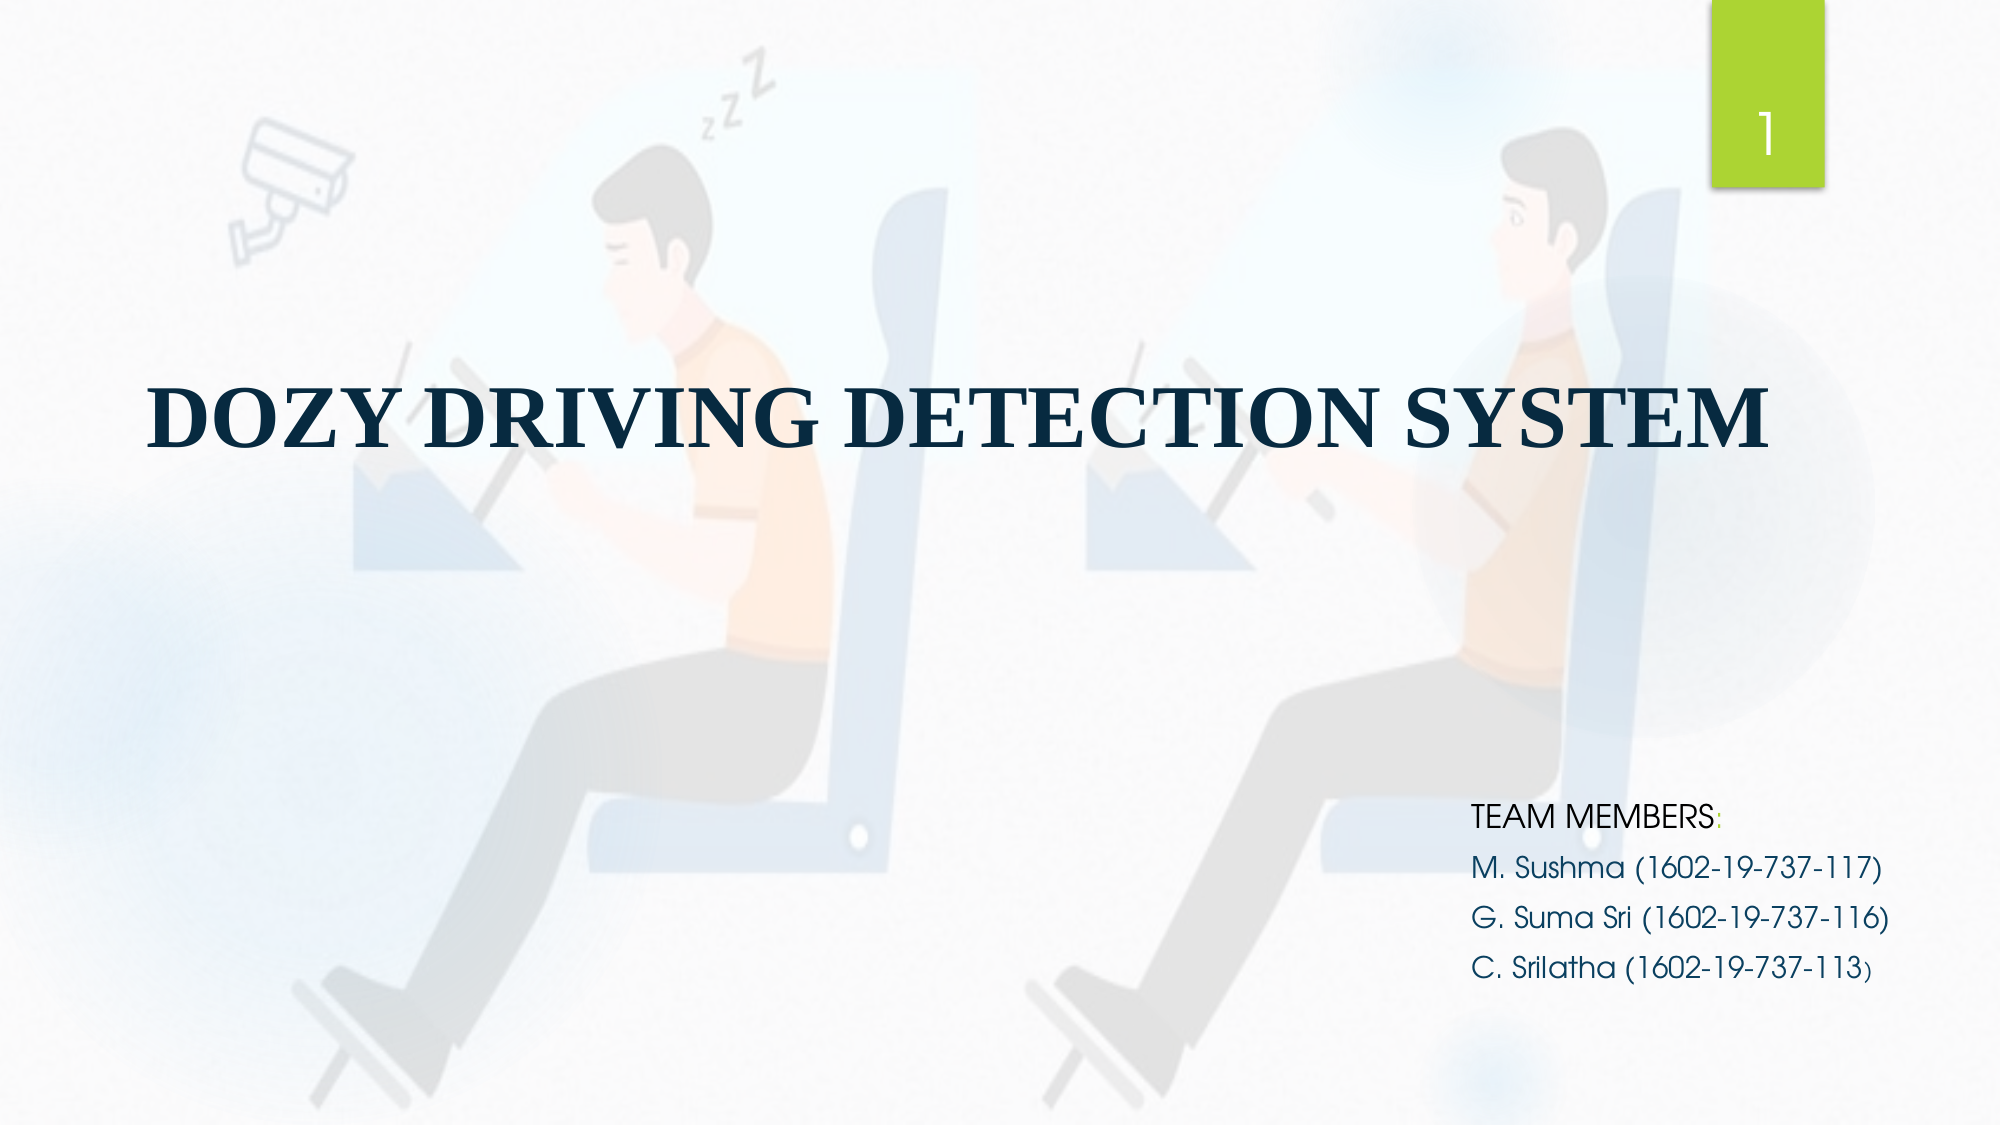

1
# DOZY DRIVING DETECTION SYSTEM

TEAM MEMBERS:
M. Sushma (1602-19-737-117)
G. Suma Sri (1602-19-737-116)
C. Srilatha (1602-19-737-113)